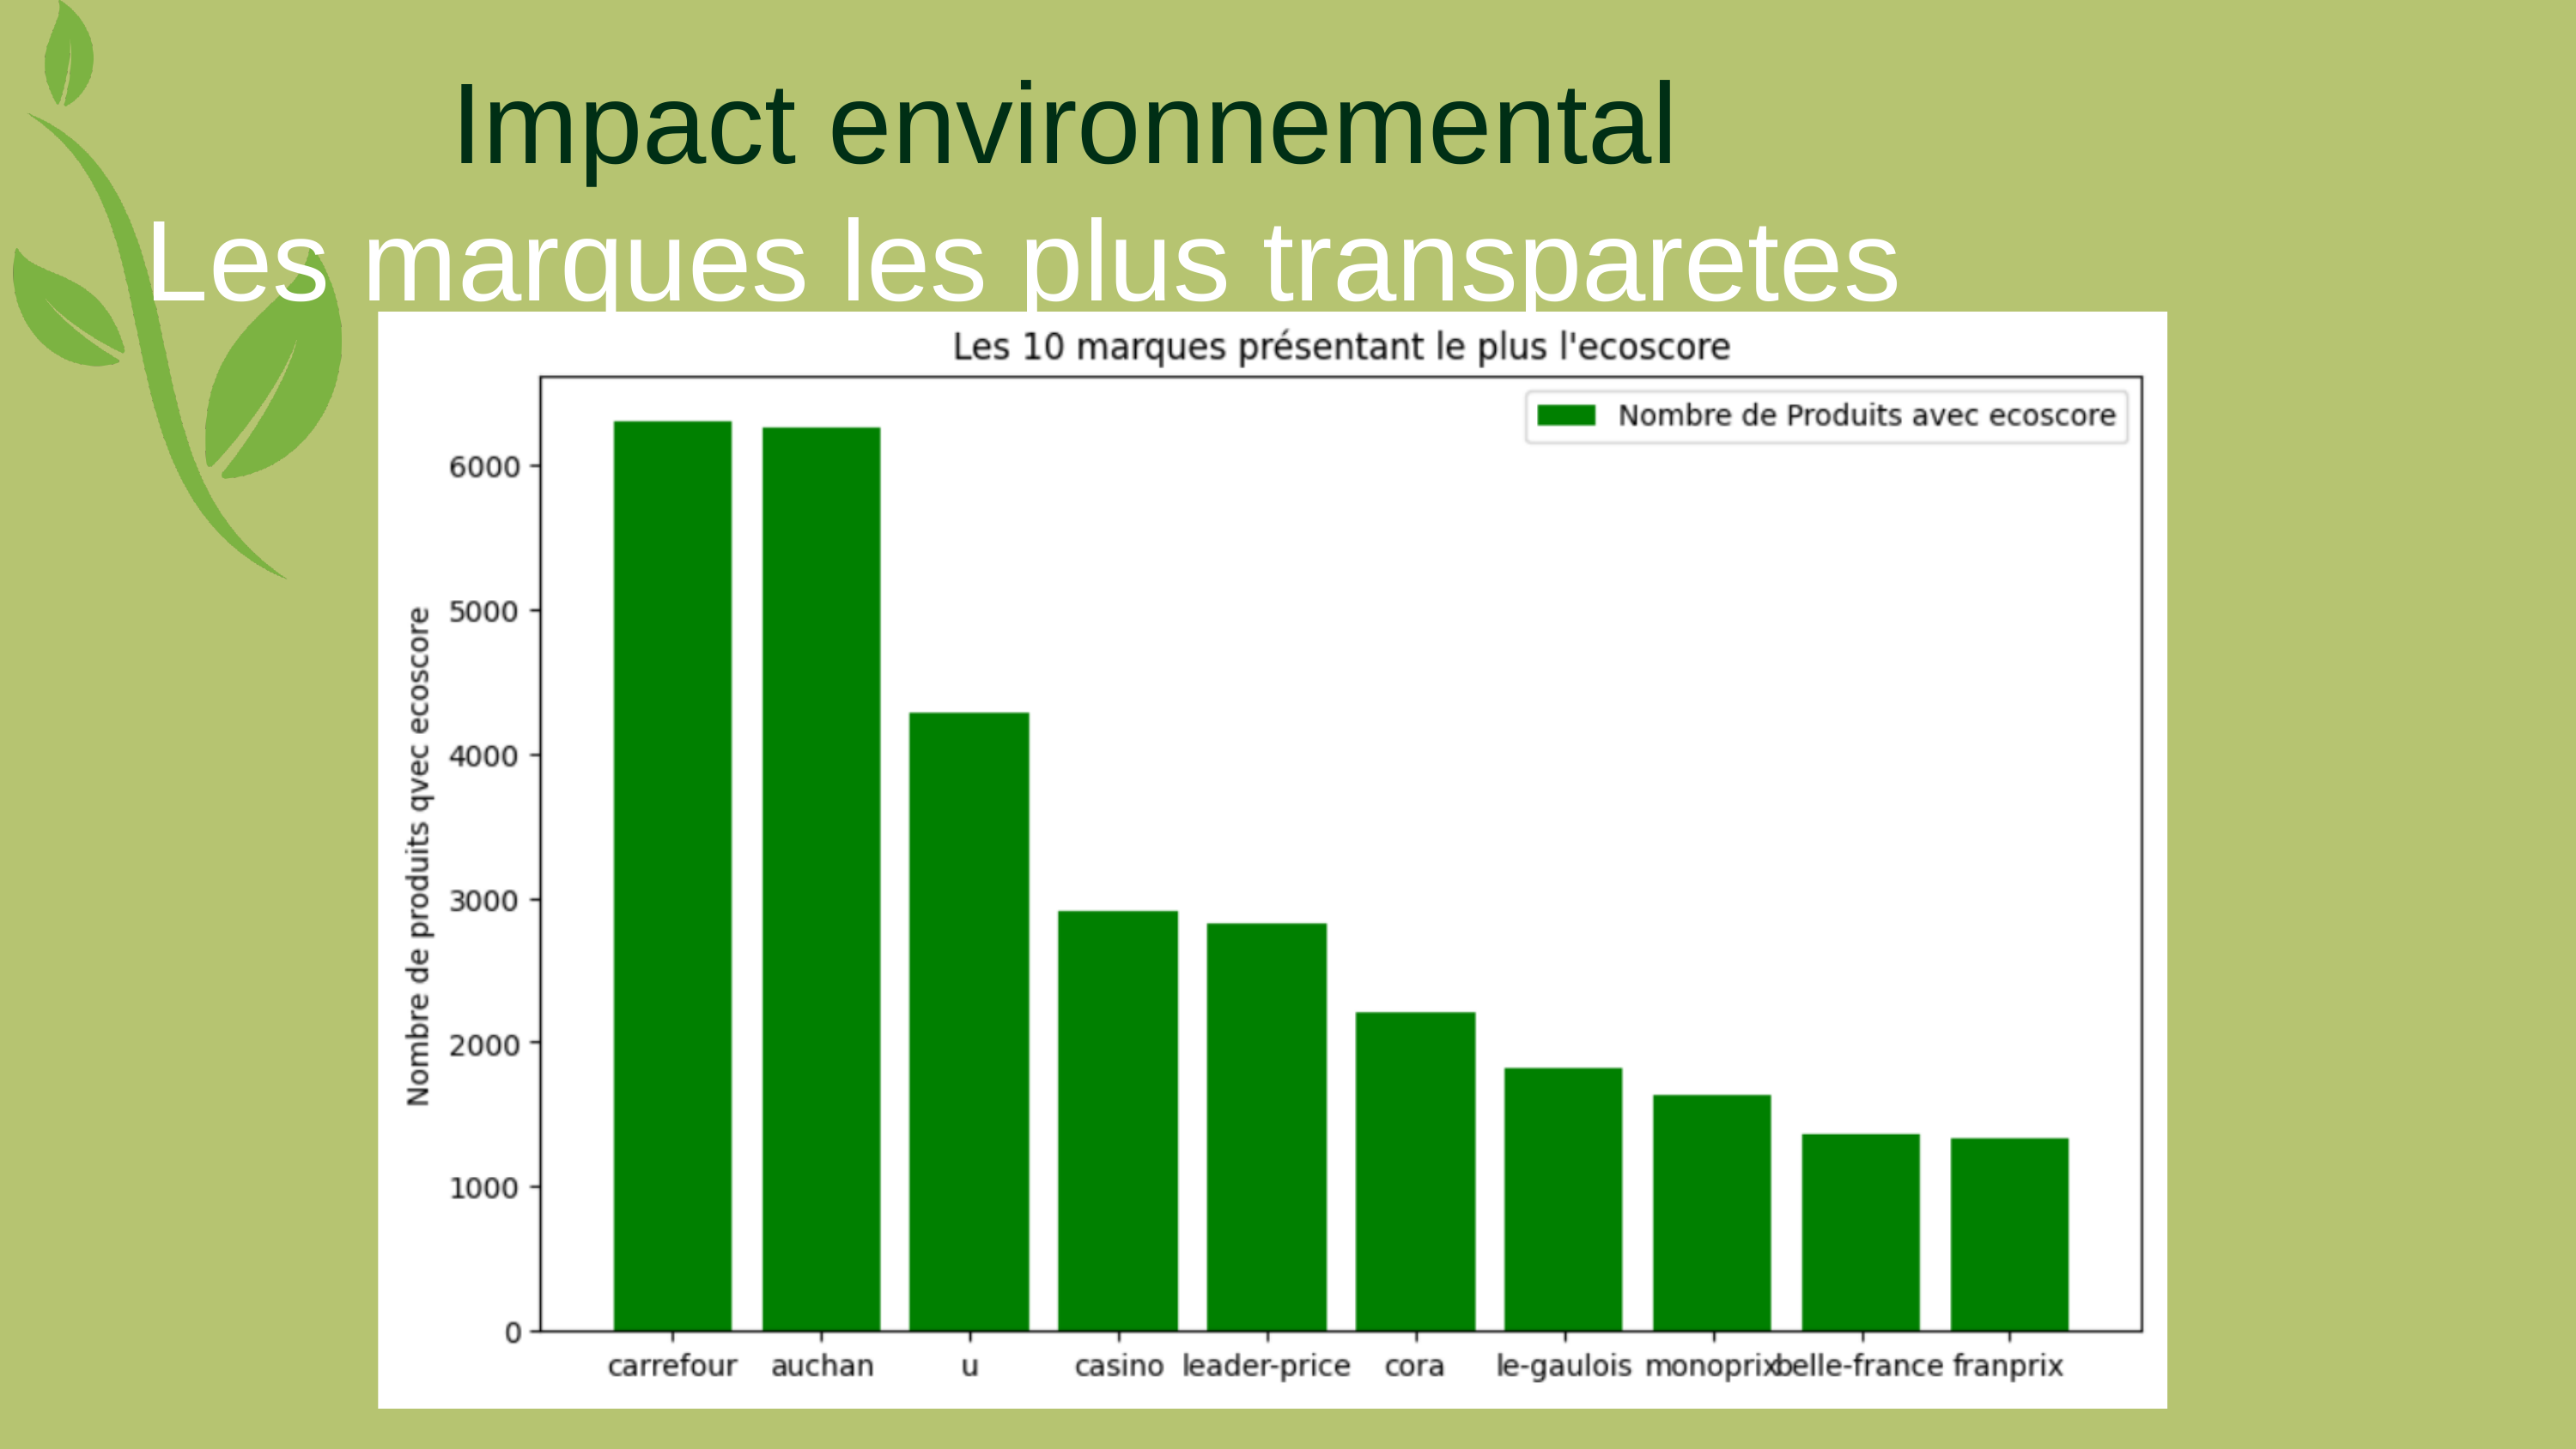

Impact environnemental
Les marques les plus transparetes